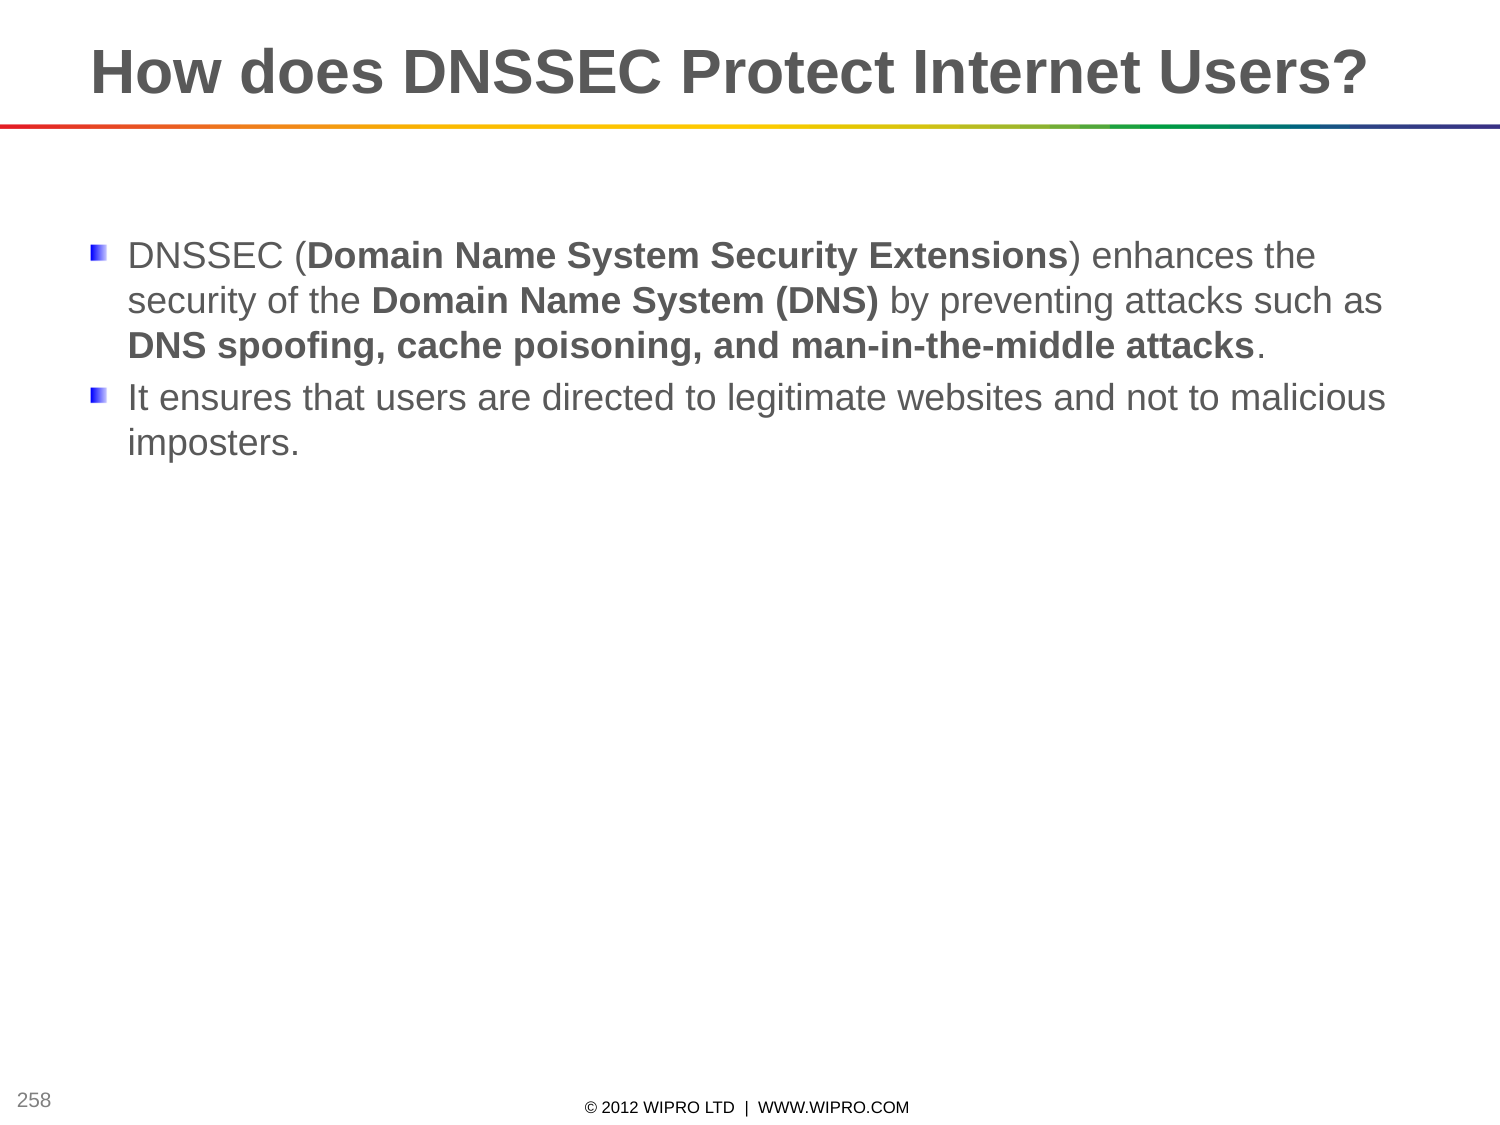

How does DNSSEC Protect Internet Users?
DNSSEC (Domain Name System Security Extensions) enhances the security of the Domain Name System (DNS) by preventing attacks such as DNS spoofing, cache poisoning, and man-in-the-middle attacks.
It ensures that users are directed to legitimate websites and not to malicious imposters.